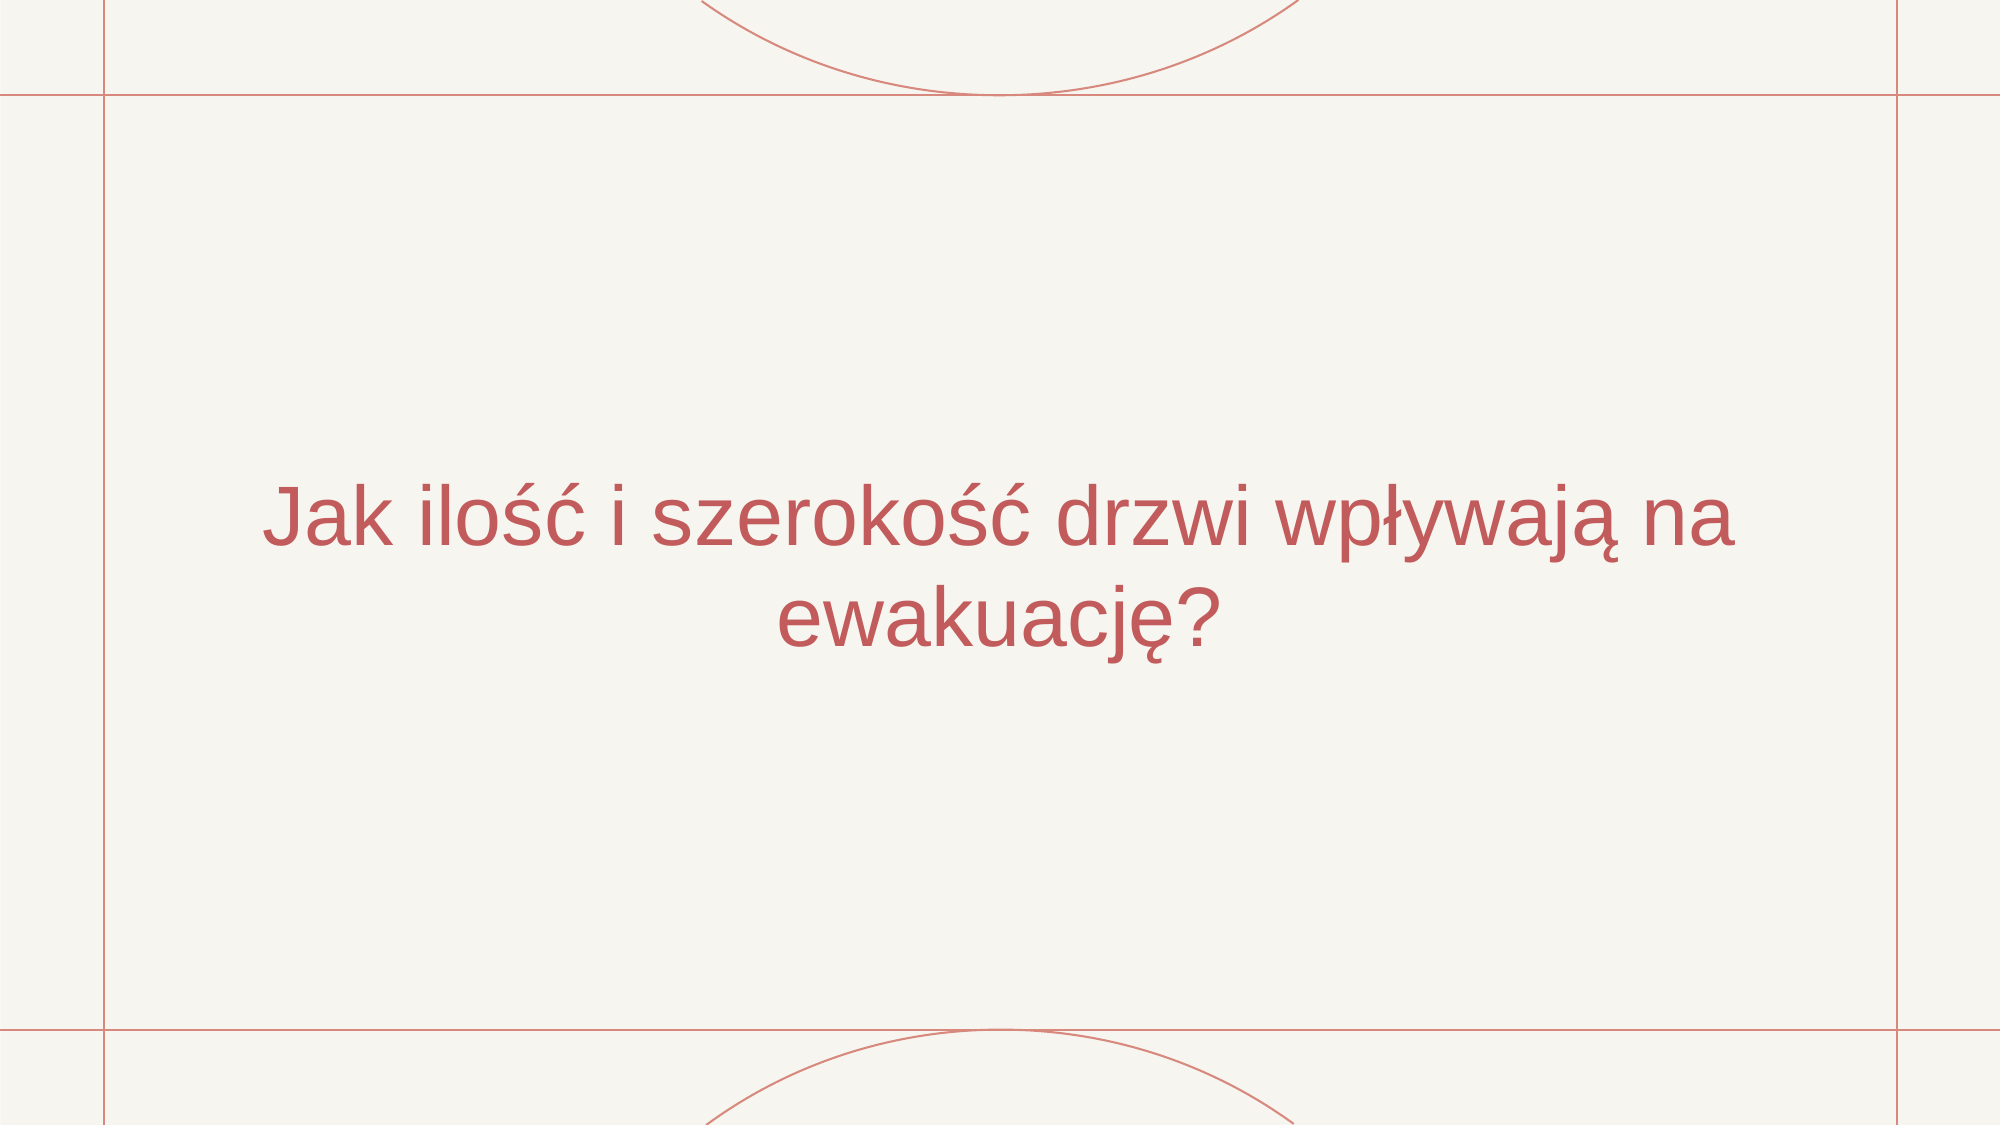

# Jak ilość i szerokość drzwi wpływają na ewakuację?